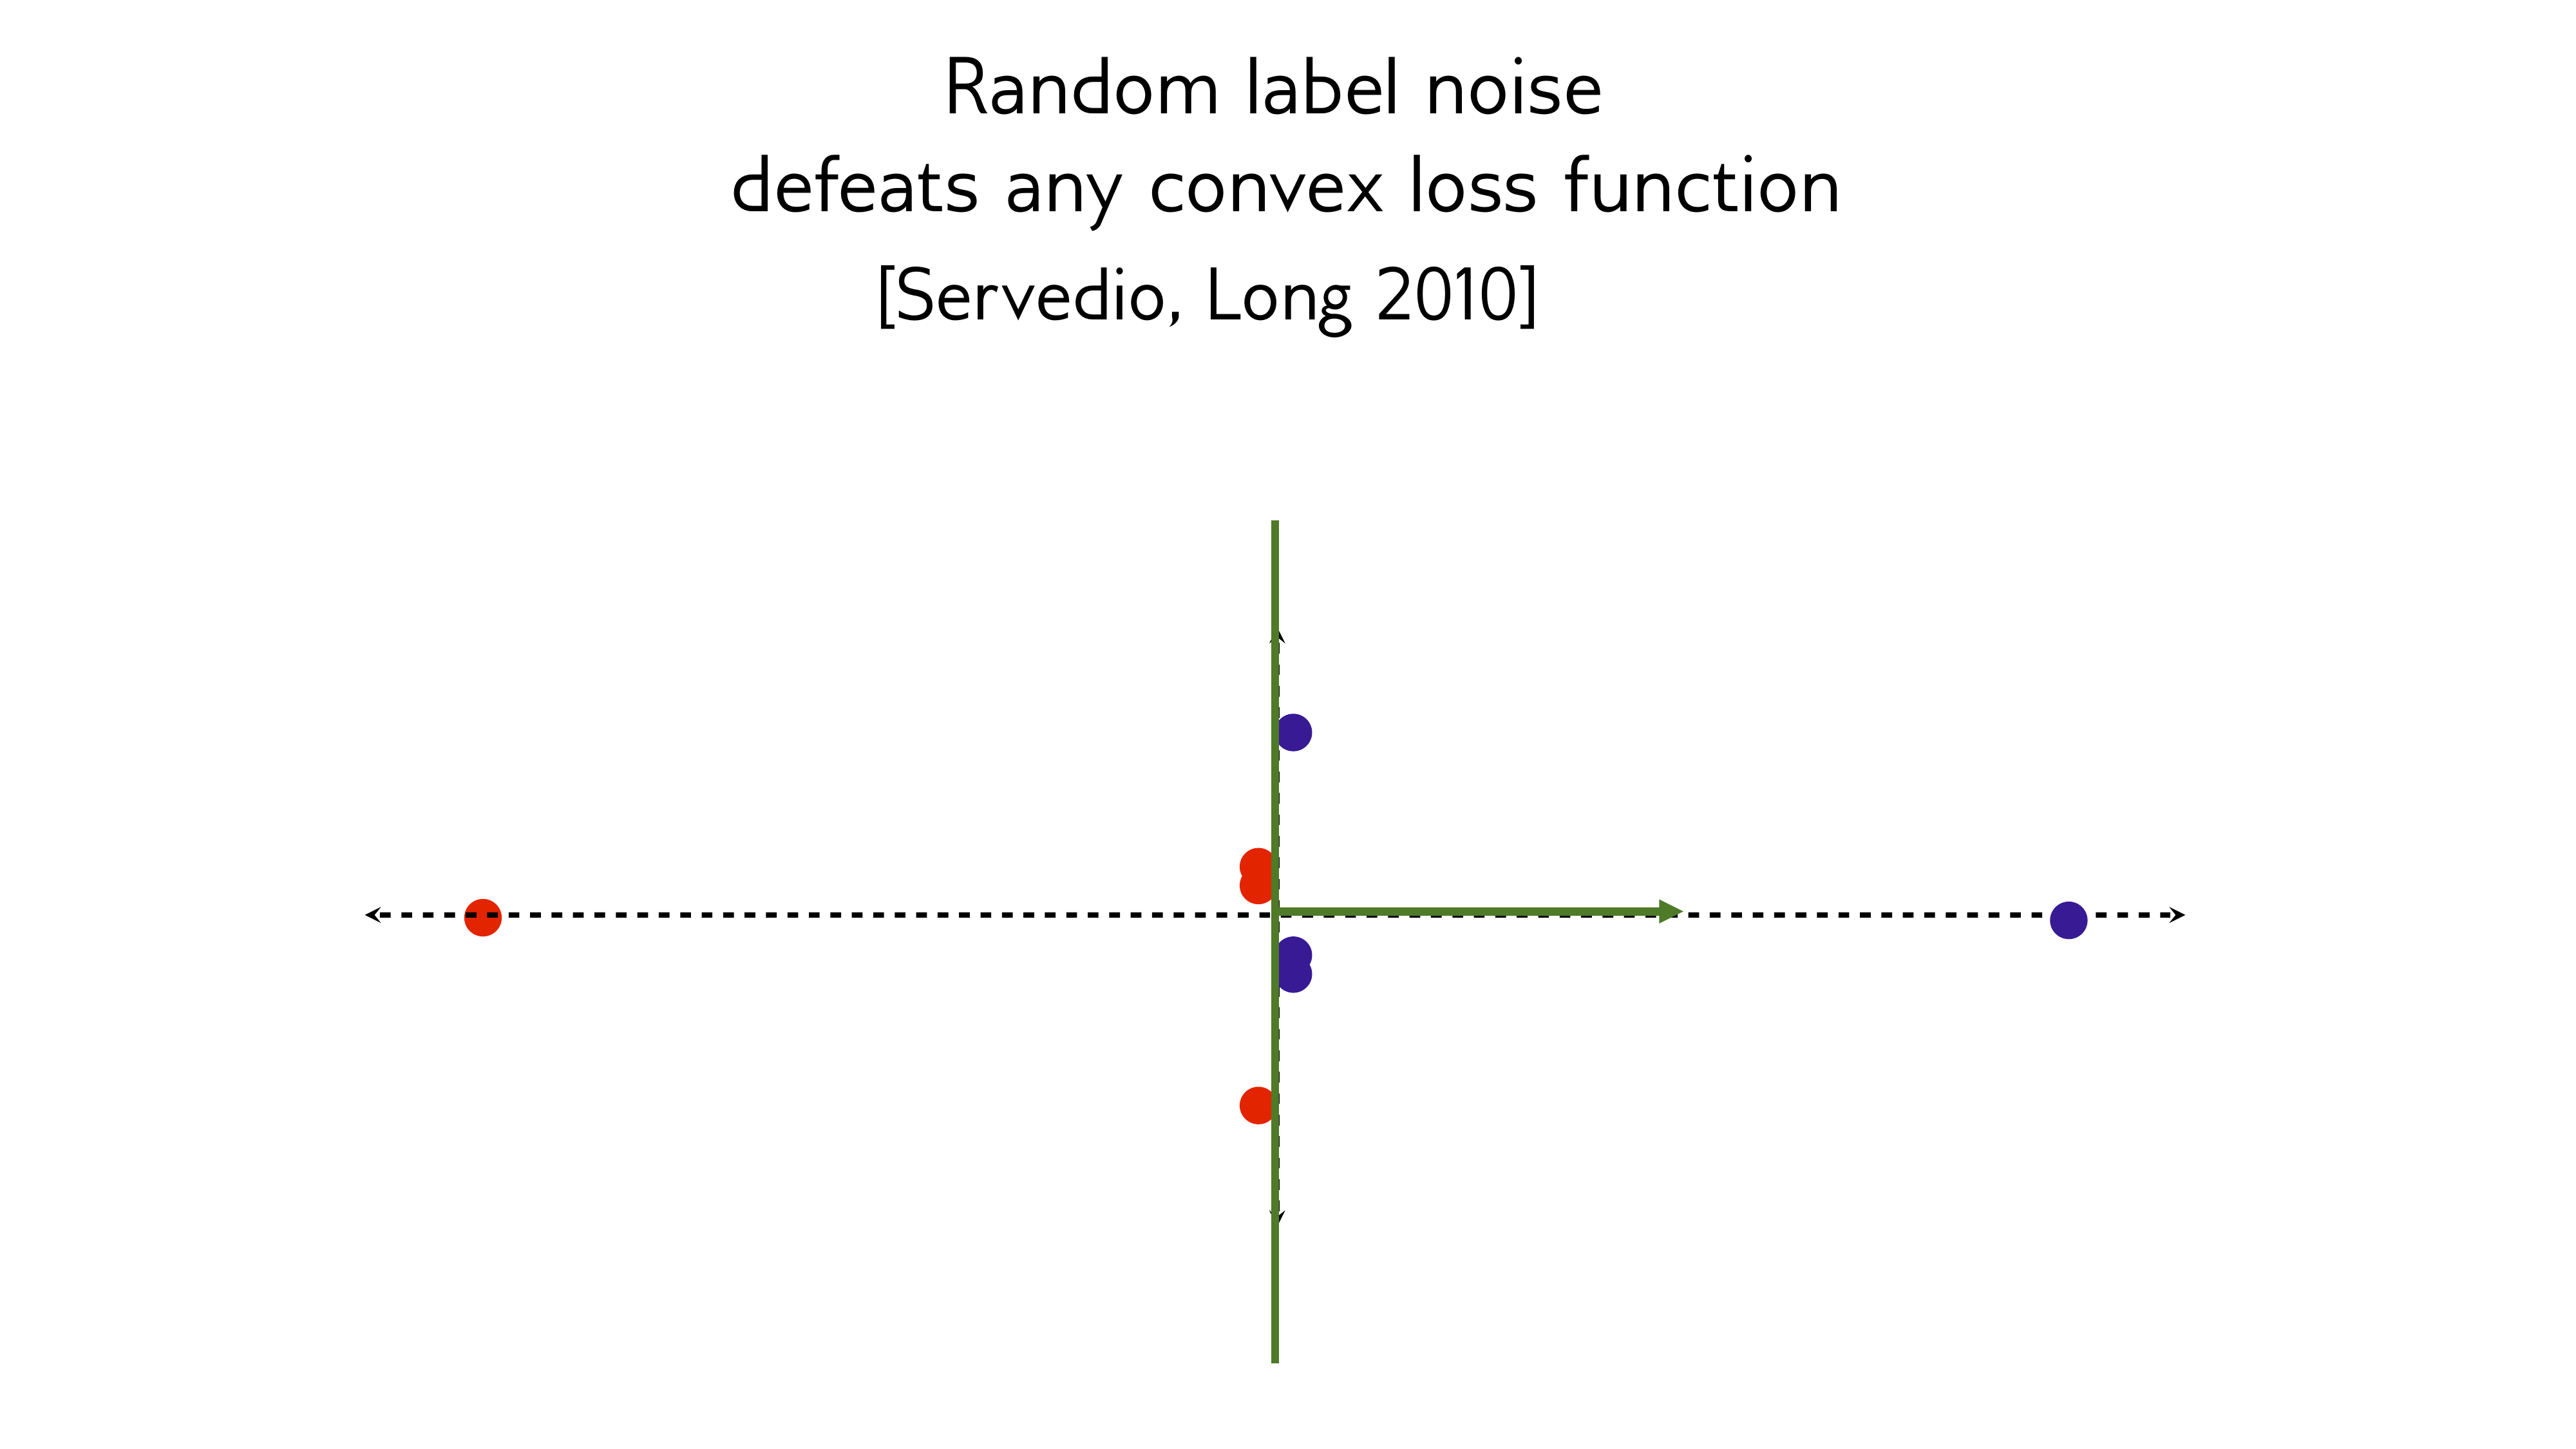

# Random label noise
defeats any convex loss function
[Servedio, Long 2010]